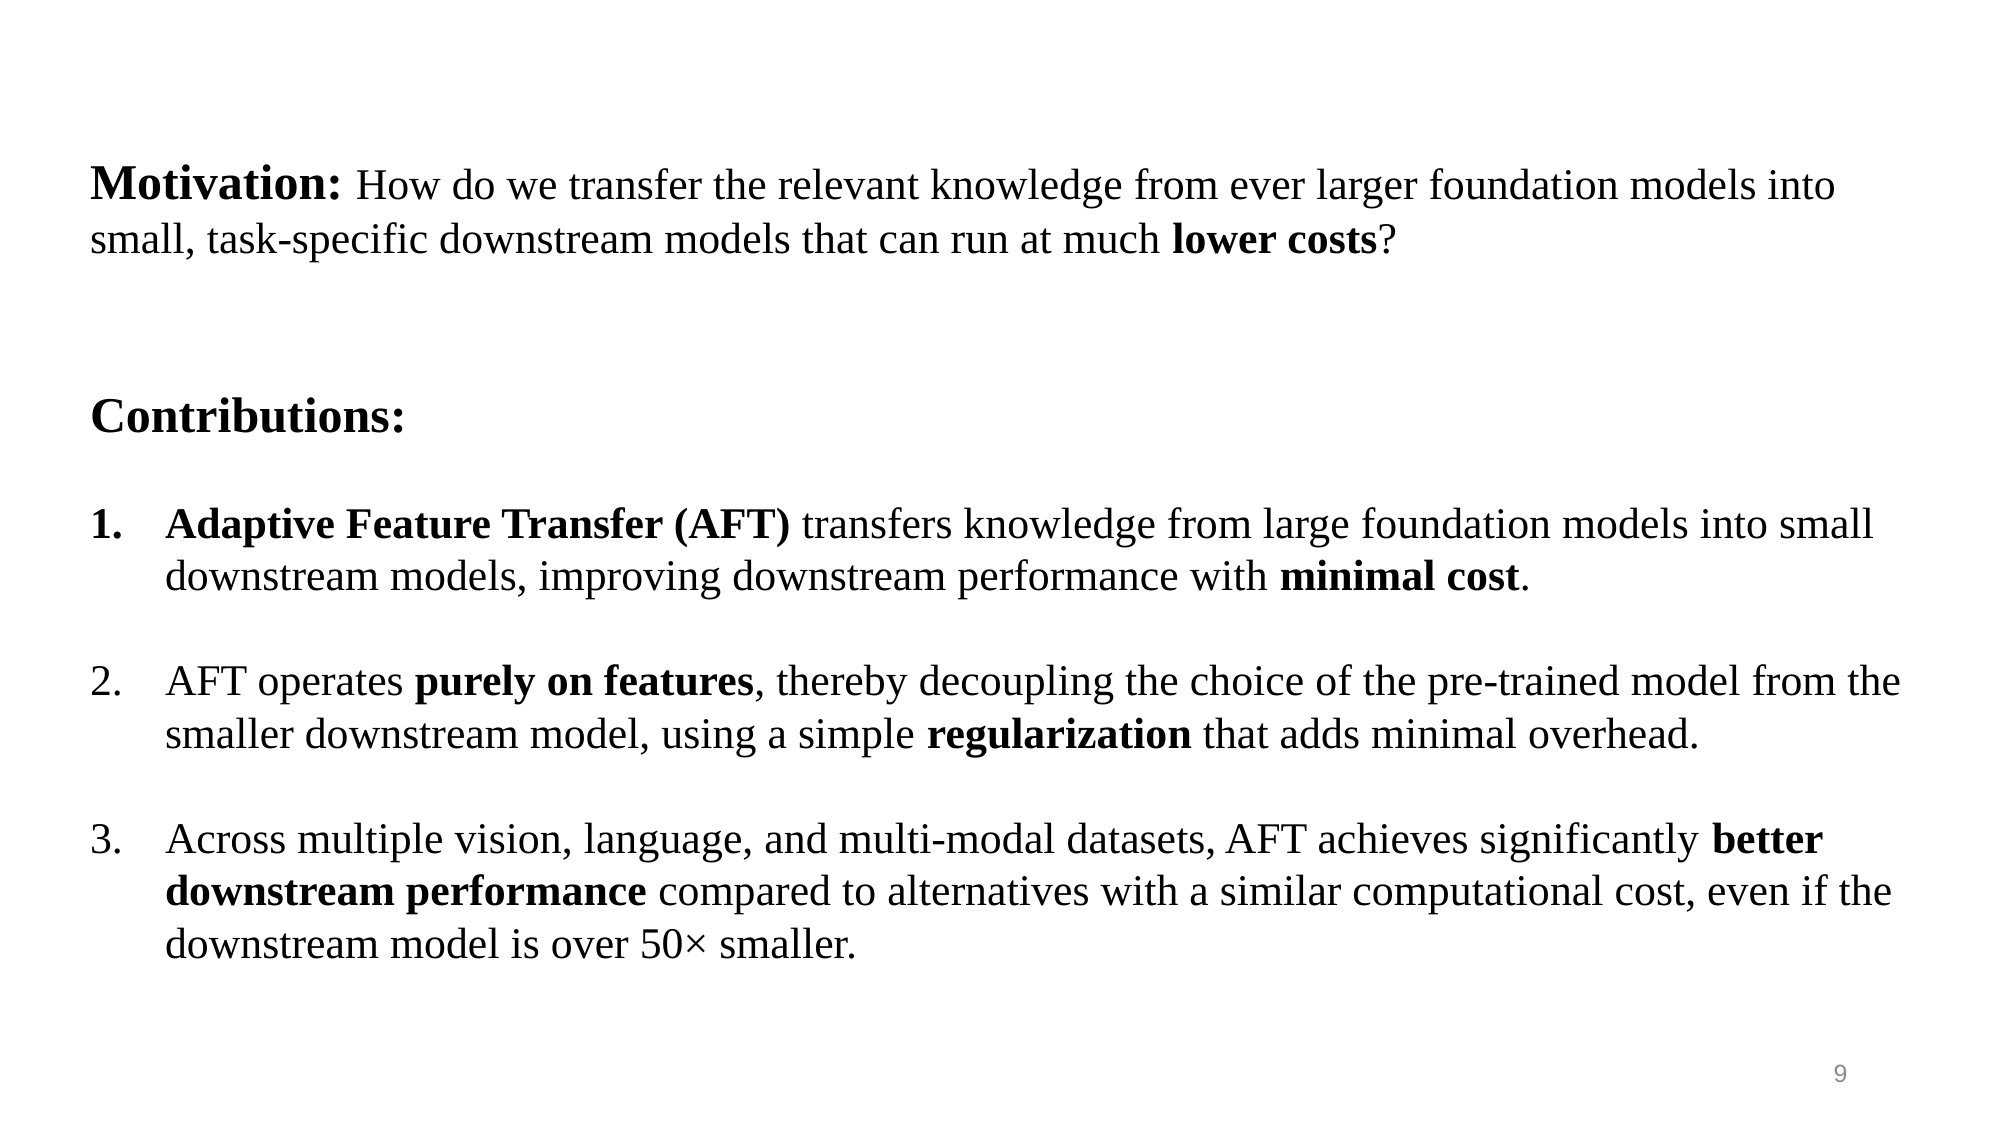

Motivation: How do we transfer the relevant knowledge from ever larger foundation models into small, task-specific downstream models that can run at much lower costs?

Contributions:

Adaptive Feature Transfer (AFT) transfers knowledge from large foundation models into small downstream models, improving downstream performance with minimal cost.

AFT operates purely on features, thereby decoupling the choice of the pre-trained model from the smaller downstream model, using a simple regularization that adds minimal overhead.

Across multiple vision, language, and multi-modal datasets, AFT achieves significantly better downstream performance compared to alternatives with a similar computational cost, even if the downstream model is over 50× smaller.
9